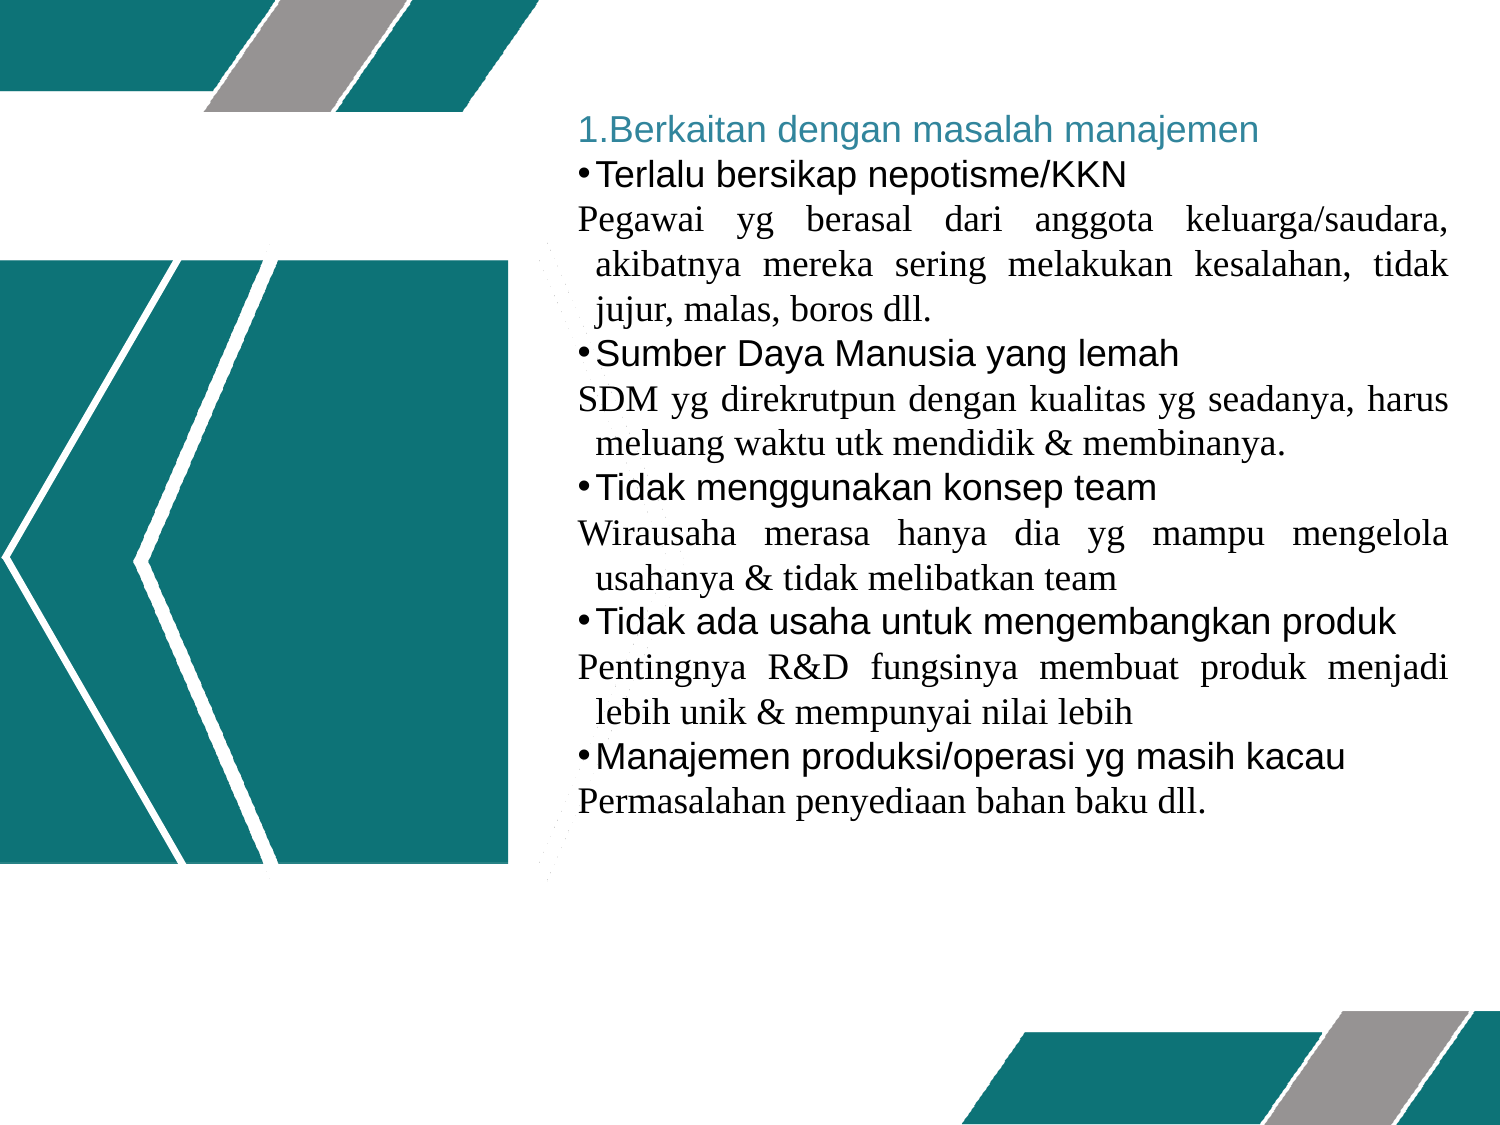

Berkaitan dengan masalah manajemen
Terlalu bersikap nepotisme/KKN
Pegawai yg berasal dari anggota keluarga/saudara, akibatnya mereka sering melakukan kesalahan, tidak jujur, malas, boros dll.
Sumber Daya Manusia yang lemah
SDM yg direkrutpun dengan kualitas yg seadanya, harus meluang waktu utk mendidik & membinanya.
Tidak menggunakan konsep team
Wirausaha merasa hanya dia yg mampu mengelola usahanya & tidak melibatkan team
Tidak ada usaha untuk mengembangkan produk
Pentingnya R&D fungsinya membuat produk menjadi lebih unik & mempunyai nilai lebih
Manajemen produksi/operasi yg masih kacau
Permasalahan penyediaan bahan baku dll.